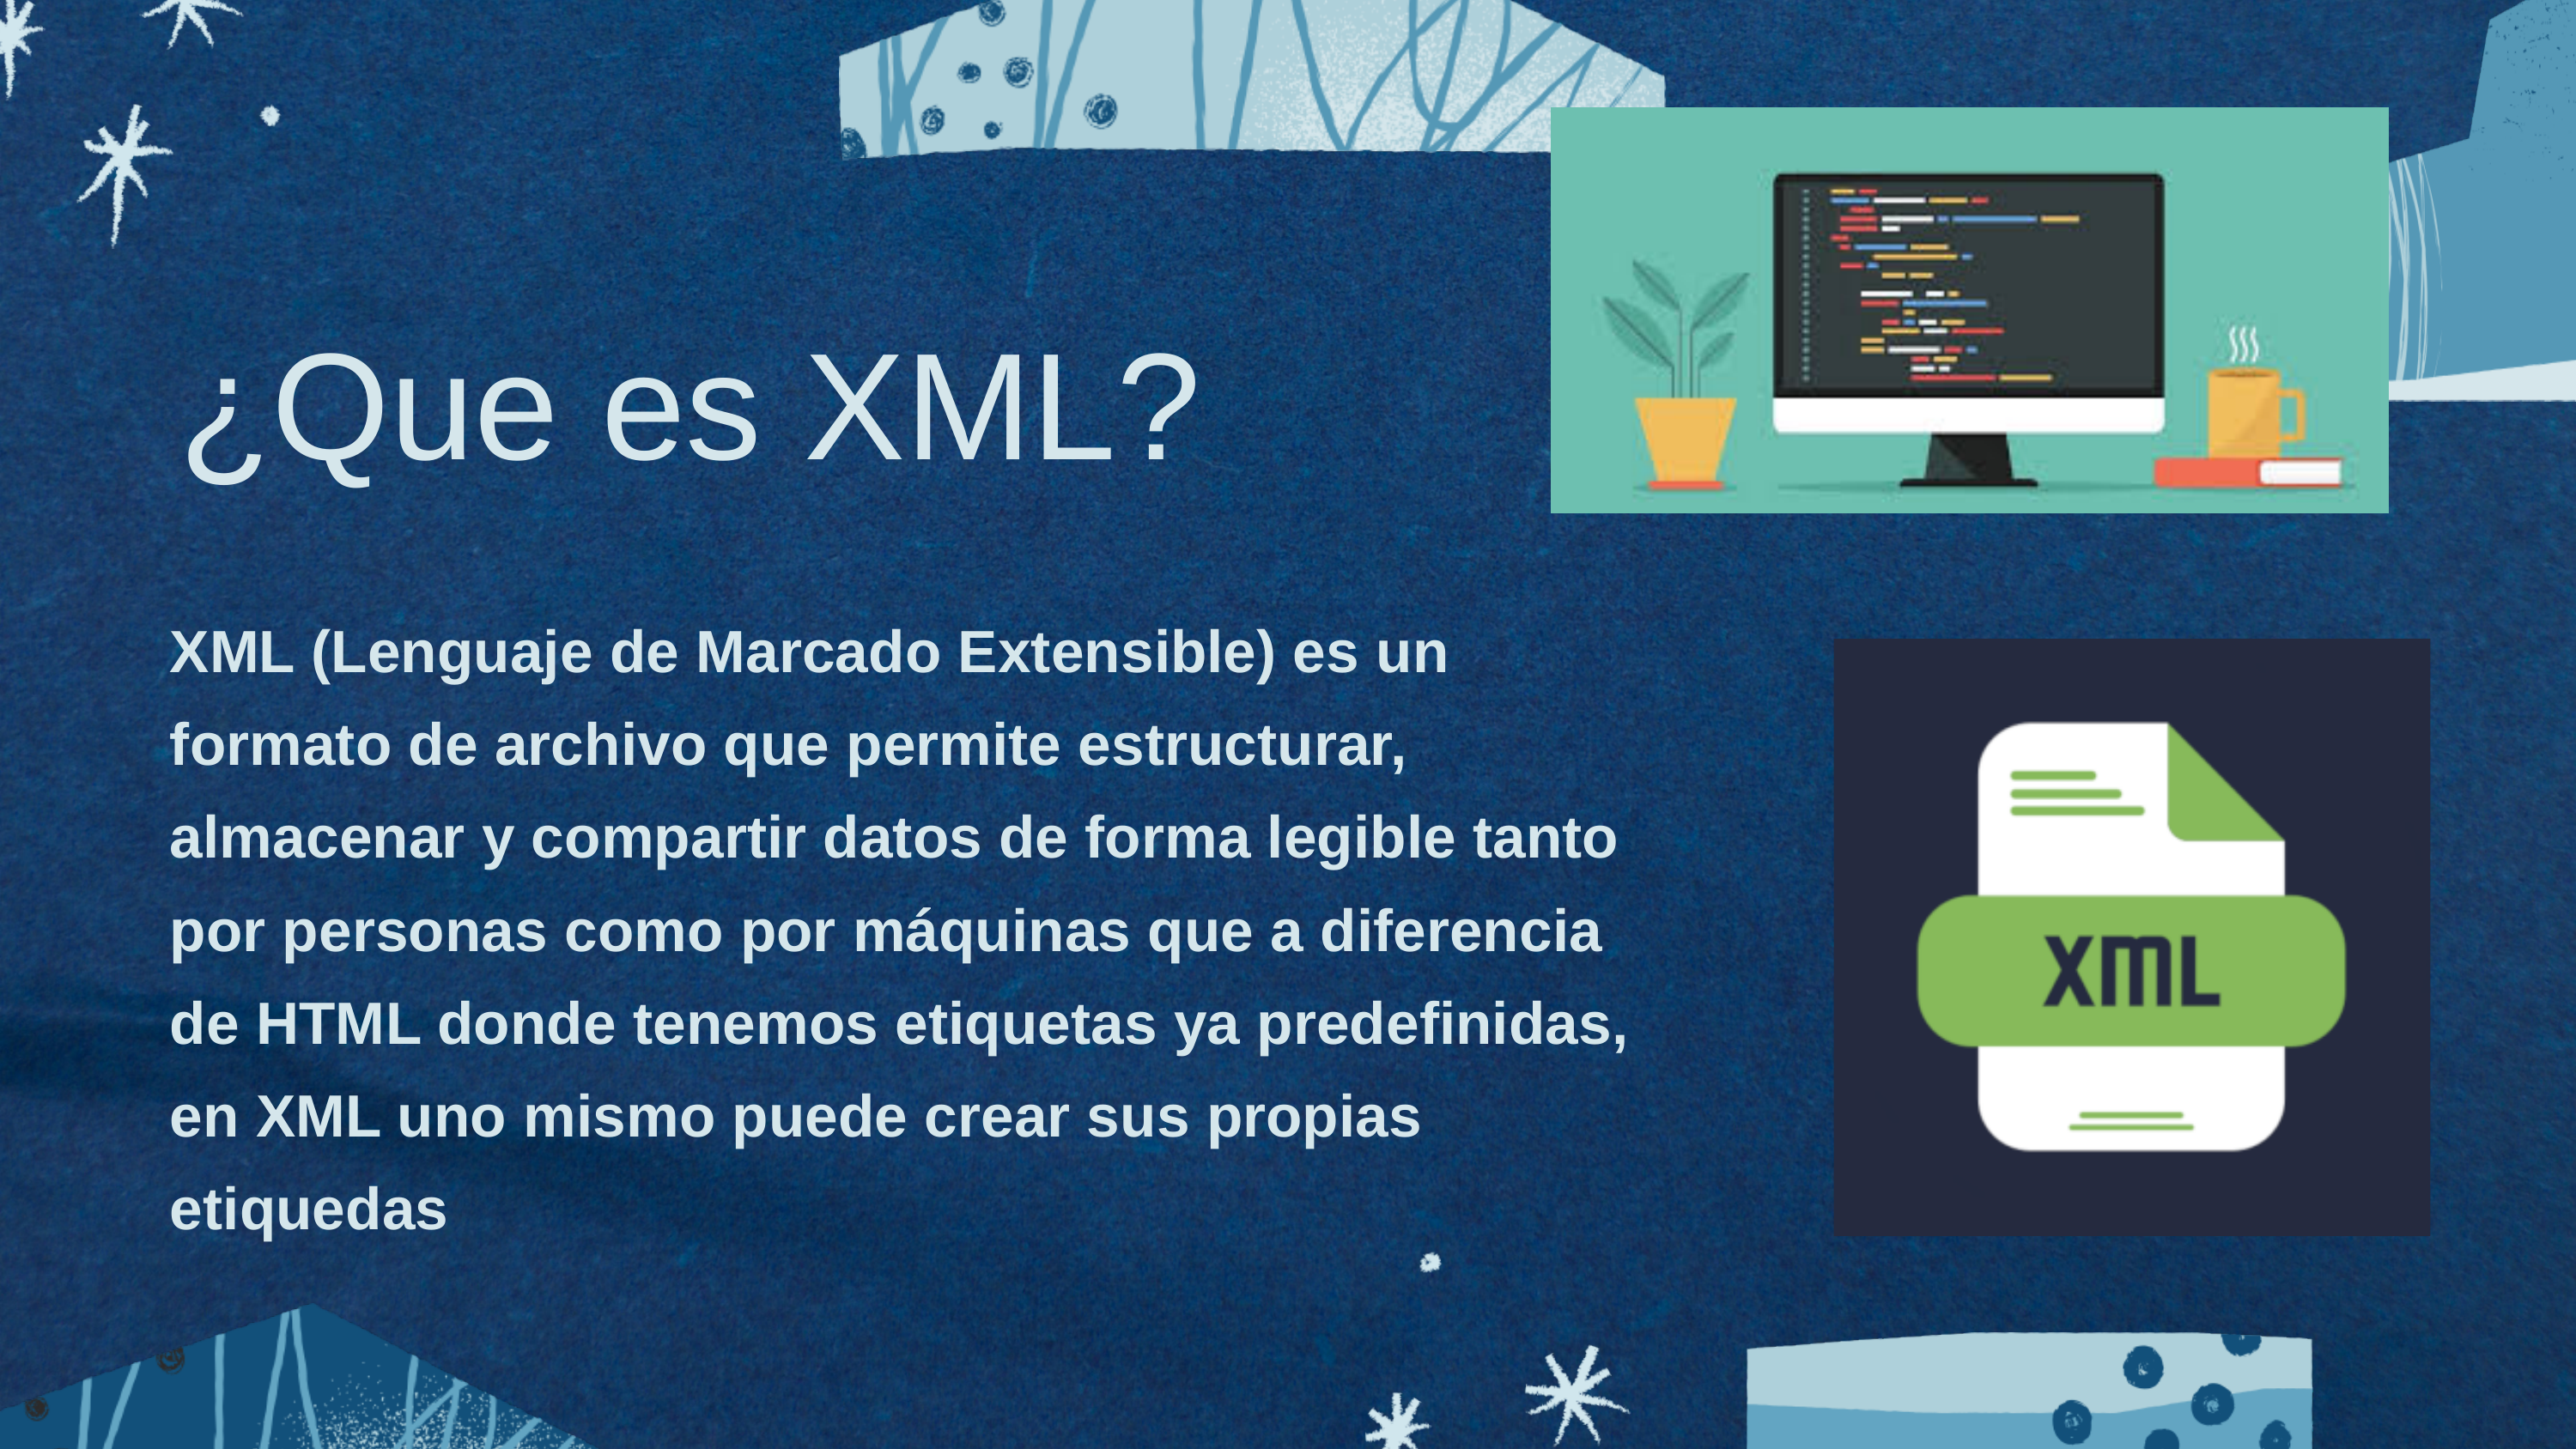

¿Que es XML?
XML (Lenguaje de Marcado Extensible) es un formato de archivo que permite estructurar, almacenar y compartir datos de forma legible tanto por personas como por máquinas que a diferencia de HTML donde tenemos etiquetas ya predefinidas, en XML uno mismo puede crear sus propias etiquedas